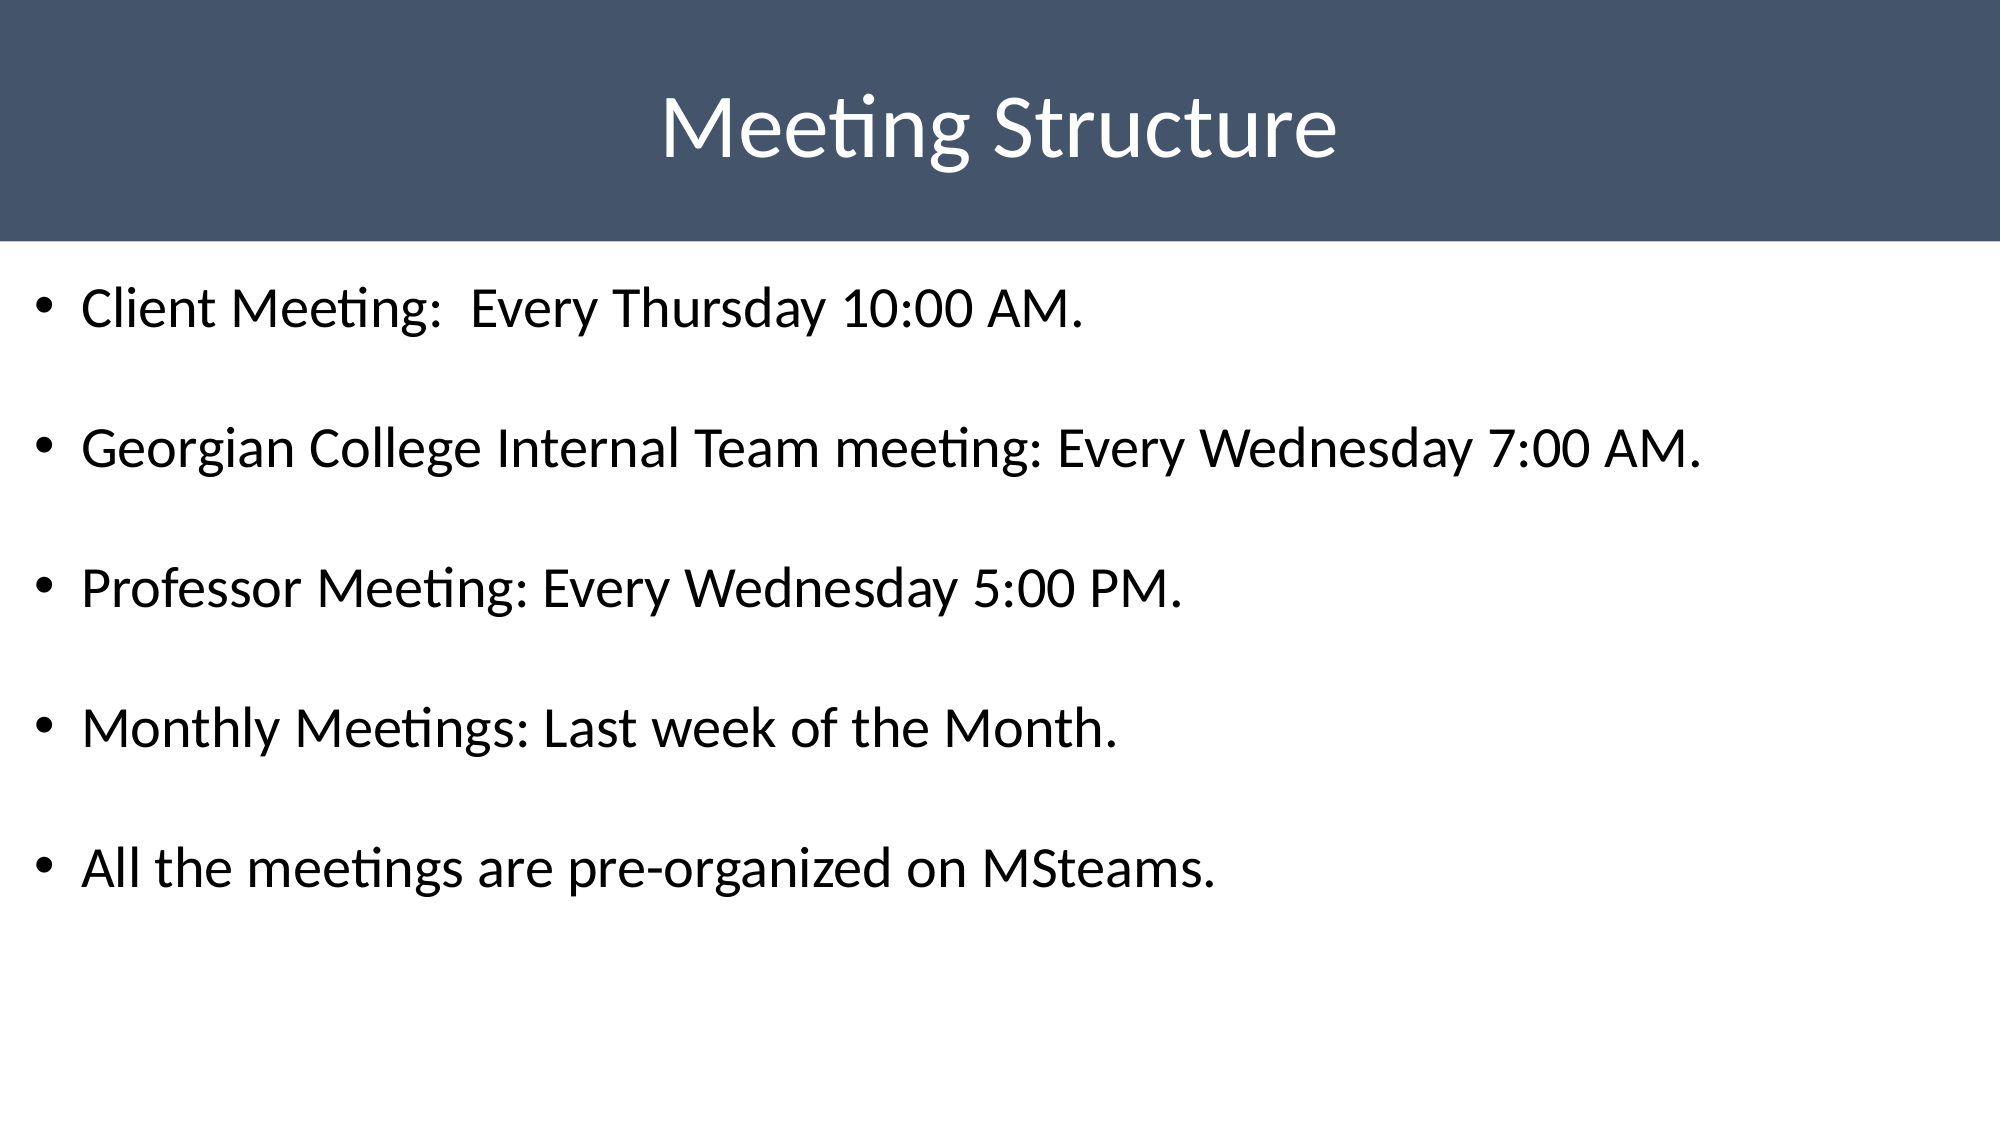

Meeting Structure
Client Meeting:  Every Thursday 10:00 AM.

Georgian College Internal Team meeting: Every Wednesday 7:00 AM.

Professor Meeting: Every Wednesday 5:00 PM.

Monthly Meetings: Last week of the Month.

All the meetings are pre-organized on MSteams.